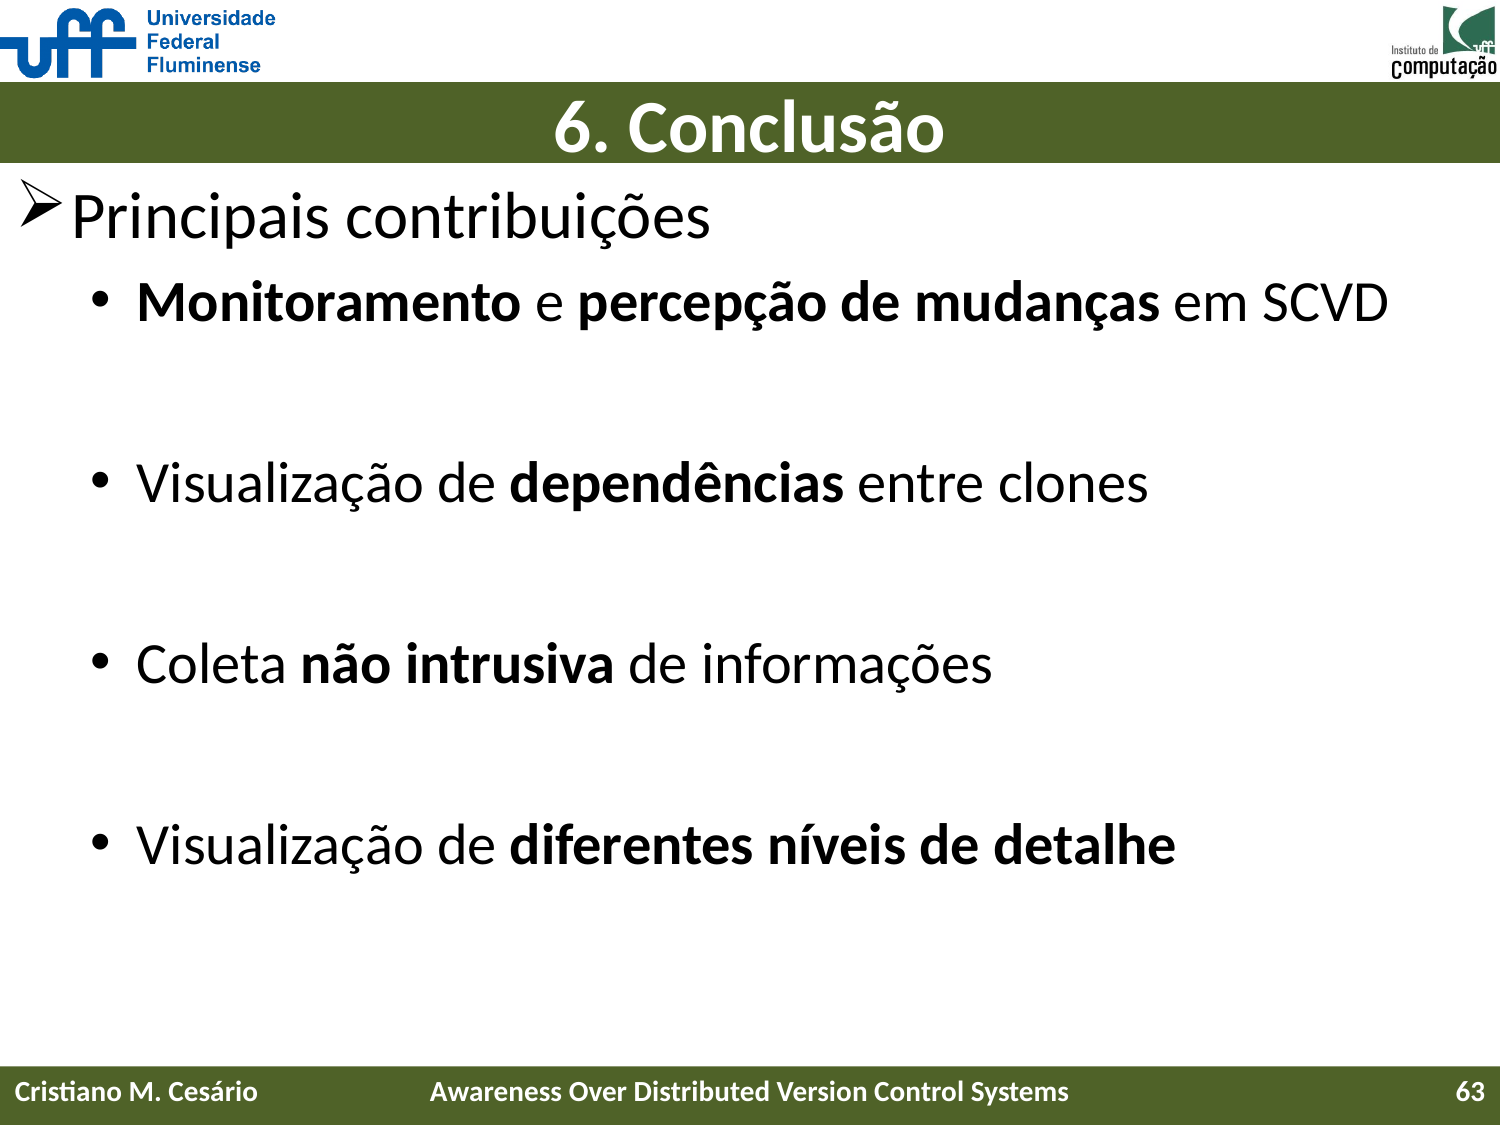

# 6. Conclusão
Principais contribuições
Monitoramento e percepção de mudanças em SCVD

Visualização de dependências entre clones

Coleta não intrusiva de informações

Visualização de diferentes níveis de detalhe
Cristiano M. Cesário
Awareness Over Distributed Version Control Systems
63